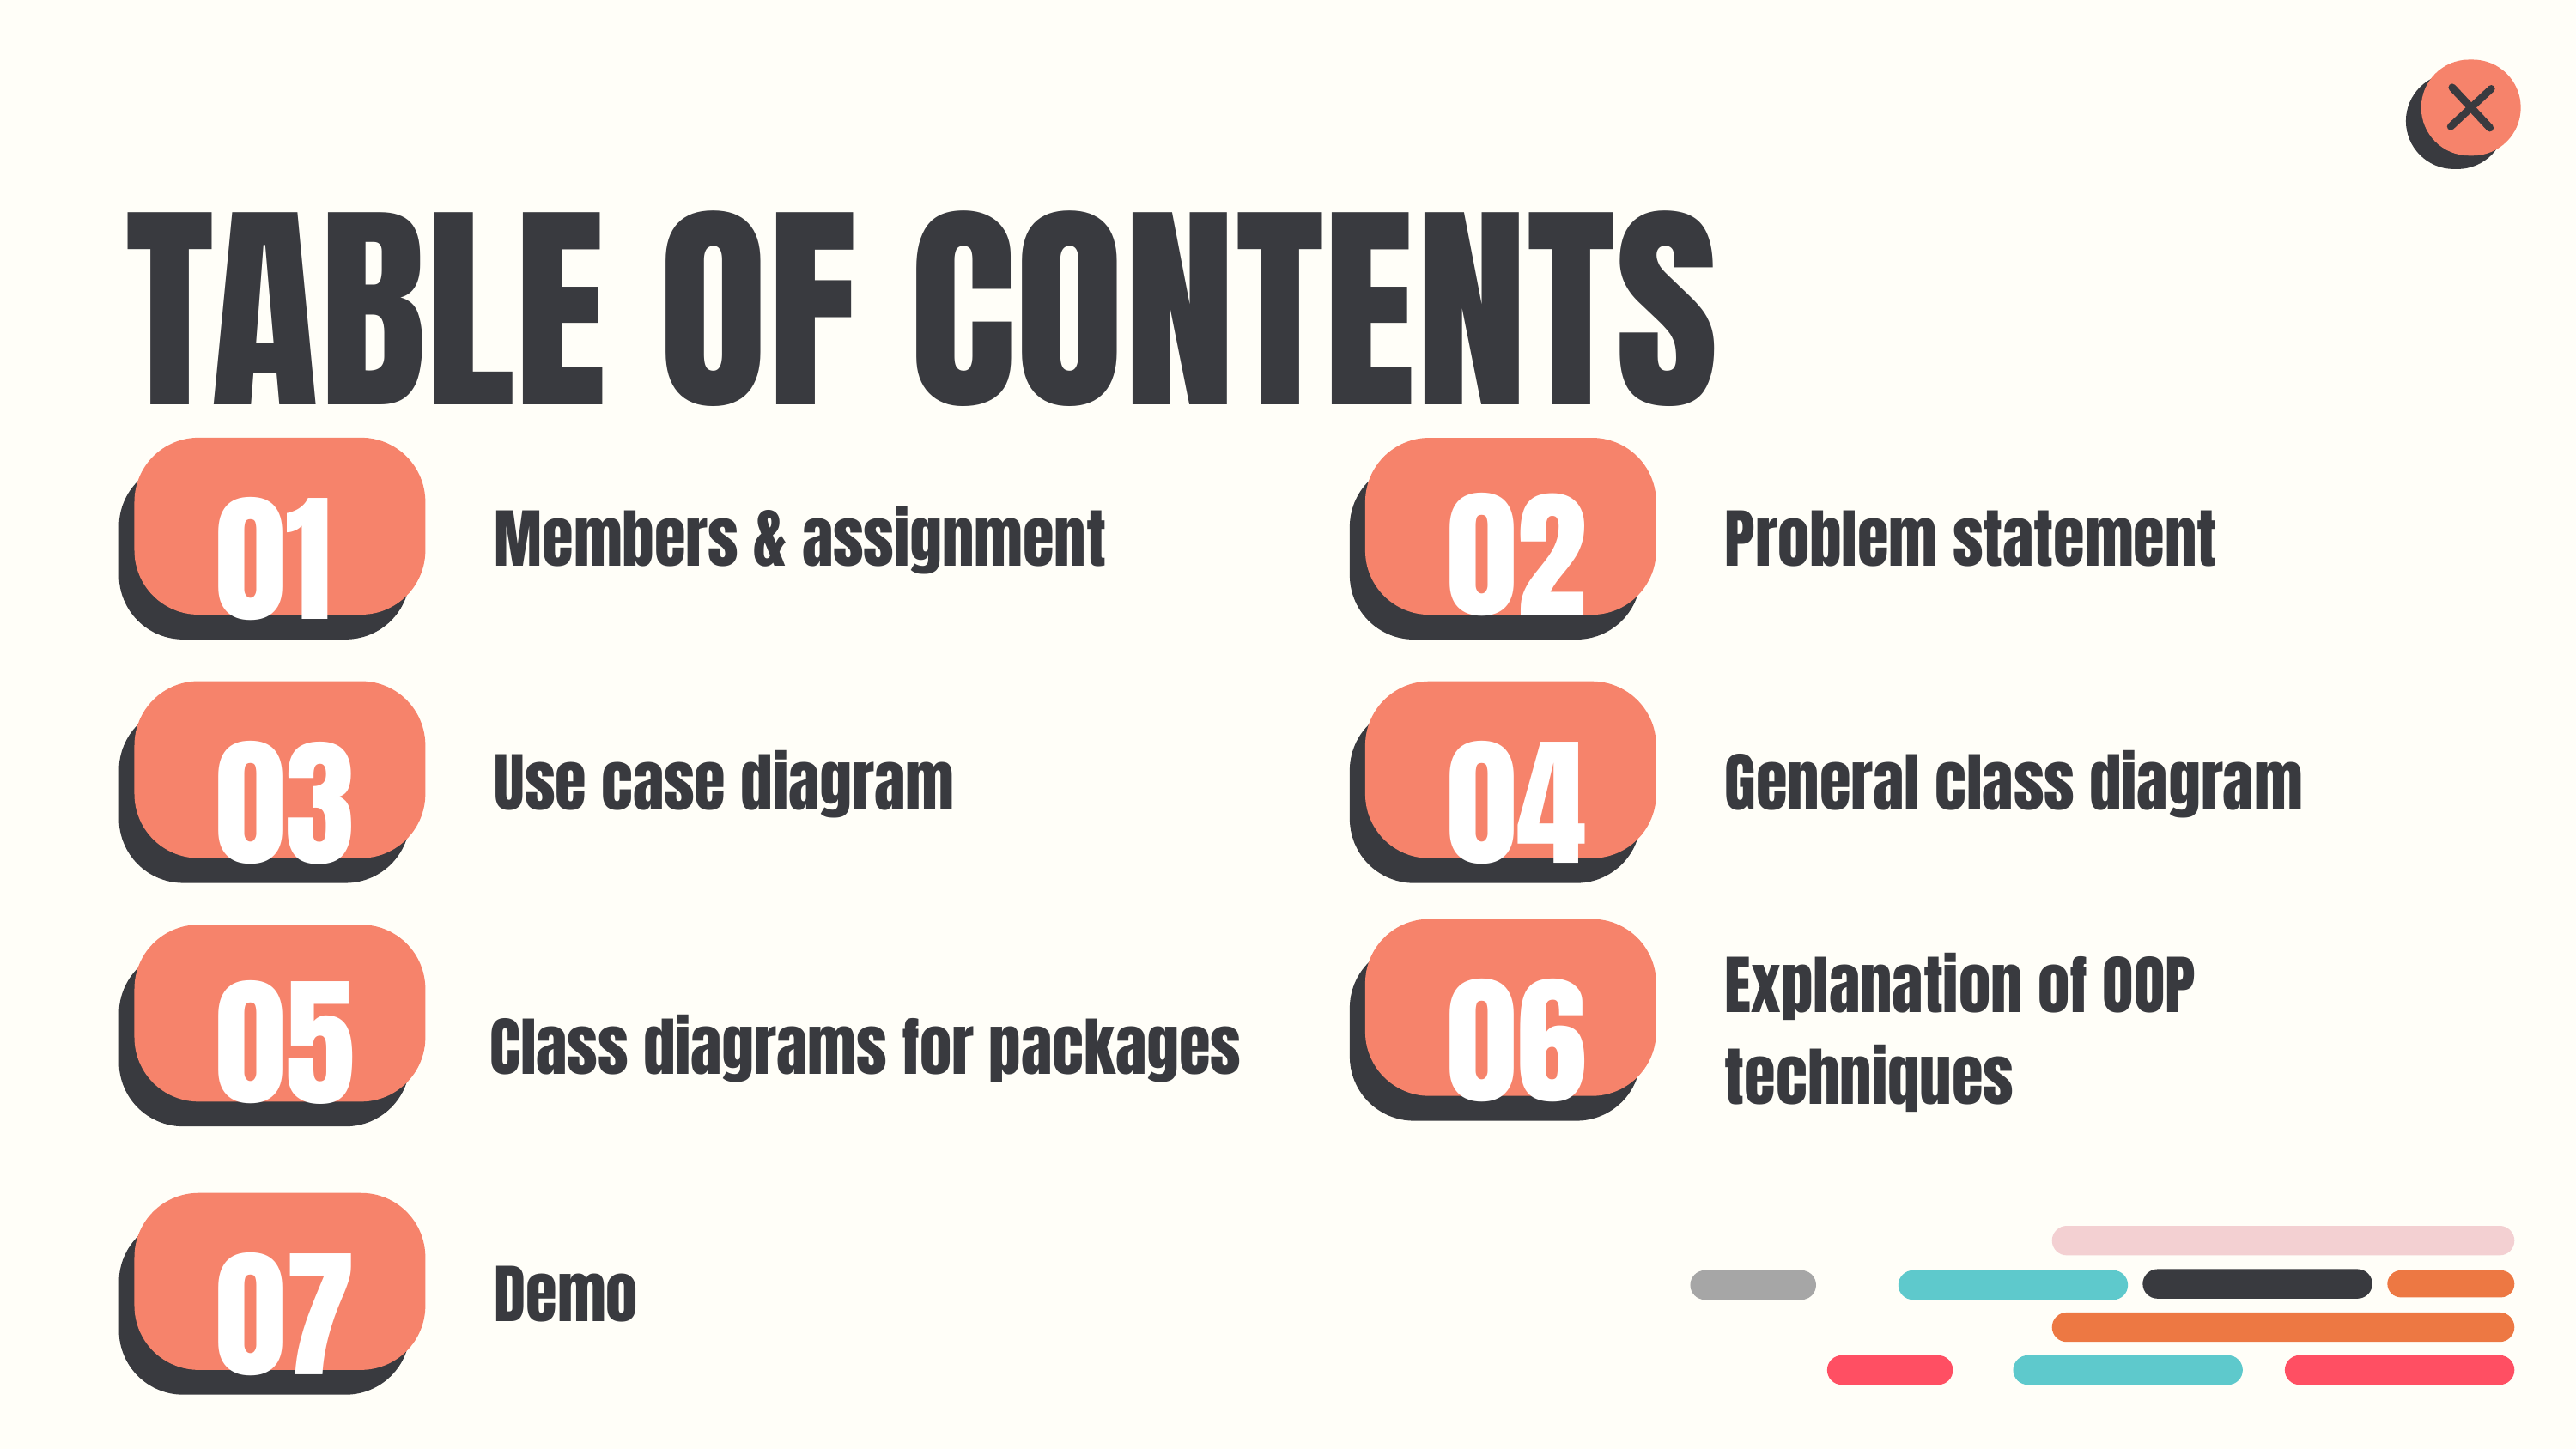

TABLE OF CONTENTS

02
01
Members & assignment
Problem statement

03
04
Use case diagram
General class diagram

06
05
Explanation of OOP techniques
Class diagrams for packages

07

Demo